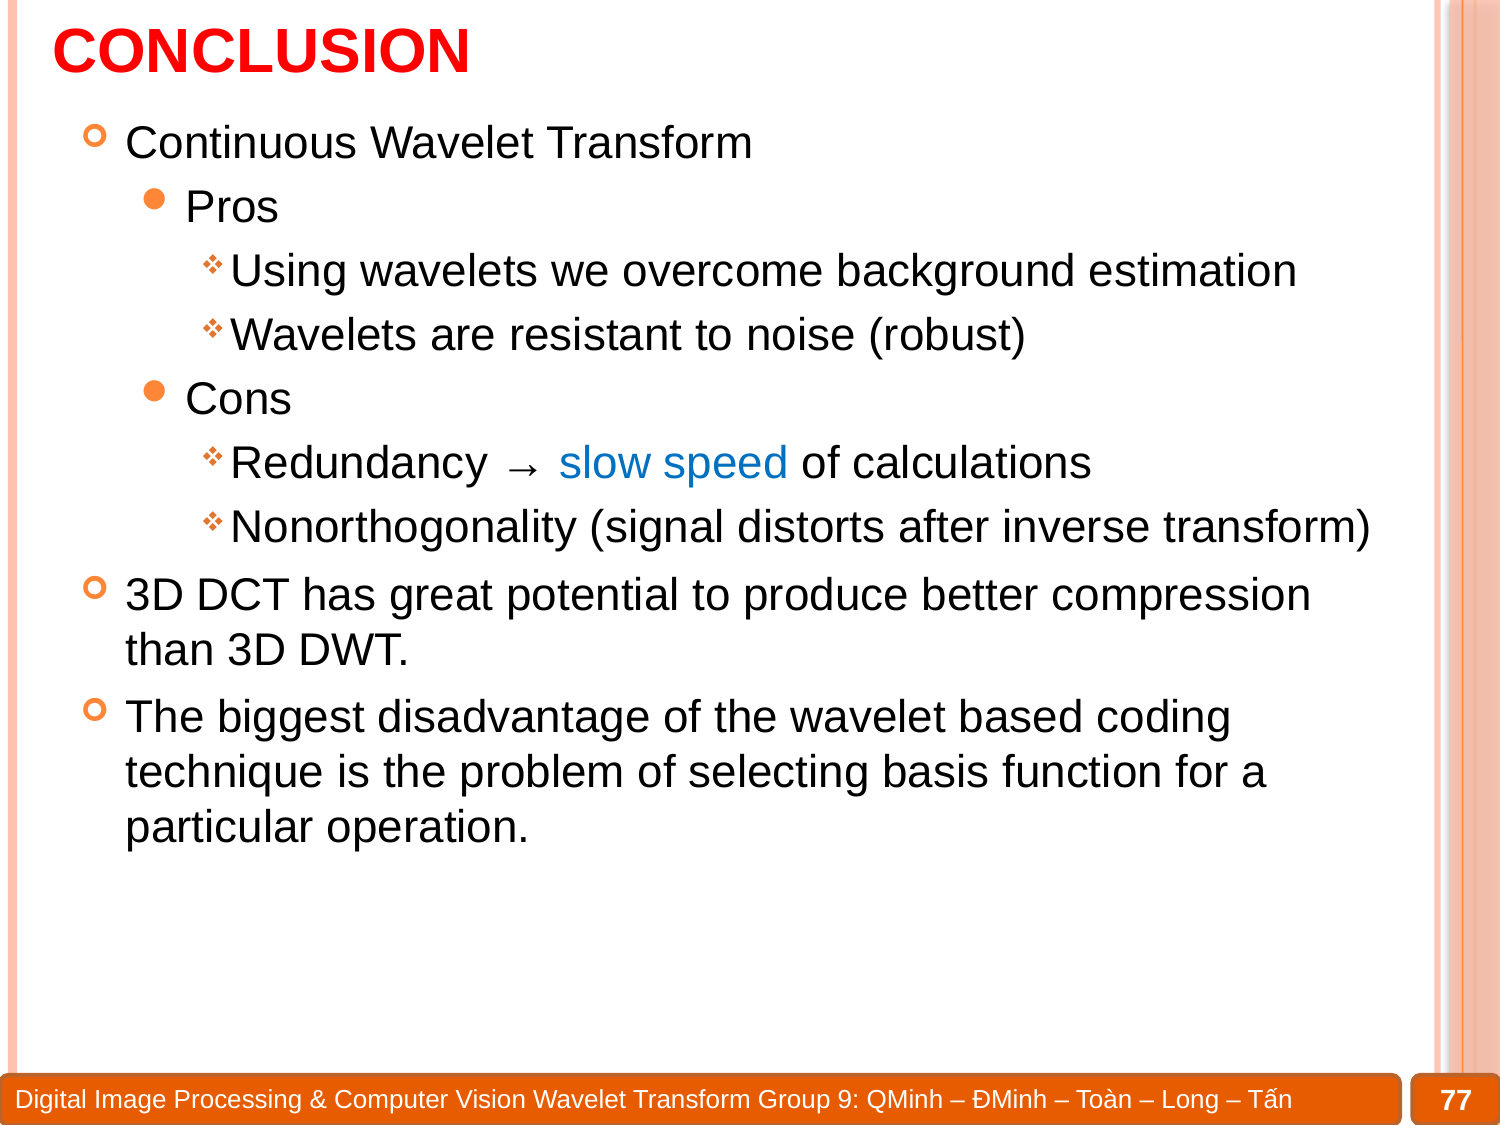

# CONCLUSION
Continuous Wavelet Transform
Pros
Using wavelets we overcome background estimation
Wavelets are resistant to noise (robust)
Cons
Redundancy → slow speed of calculations
Nonorthogonality (signal distorts after inverse transform)
3D DCT has great potential to produce better compression than 3D DWT.
The biggest disadvantage of the wavelet based coding technique is the problem of selecting basis function for a particular operation.

77